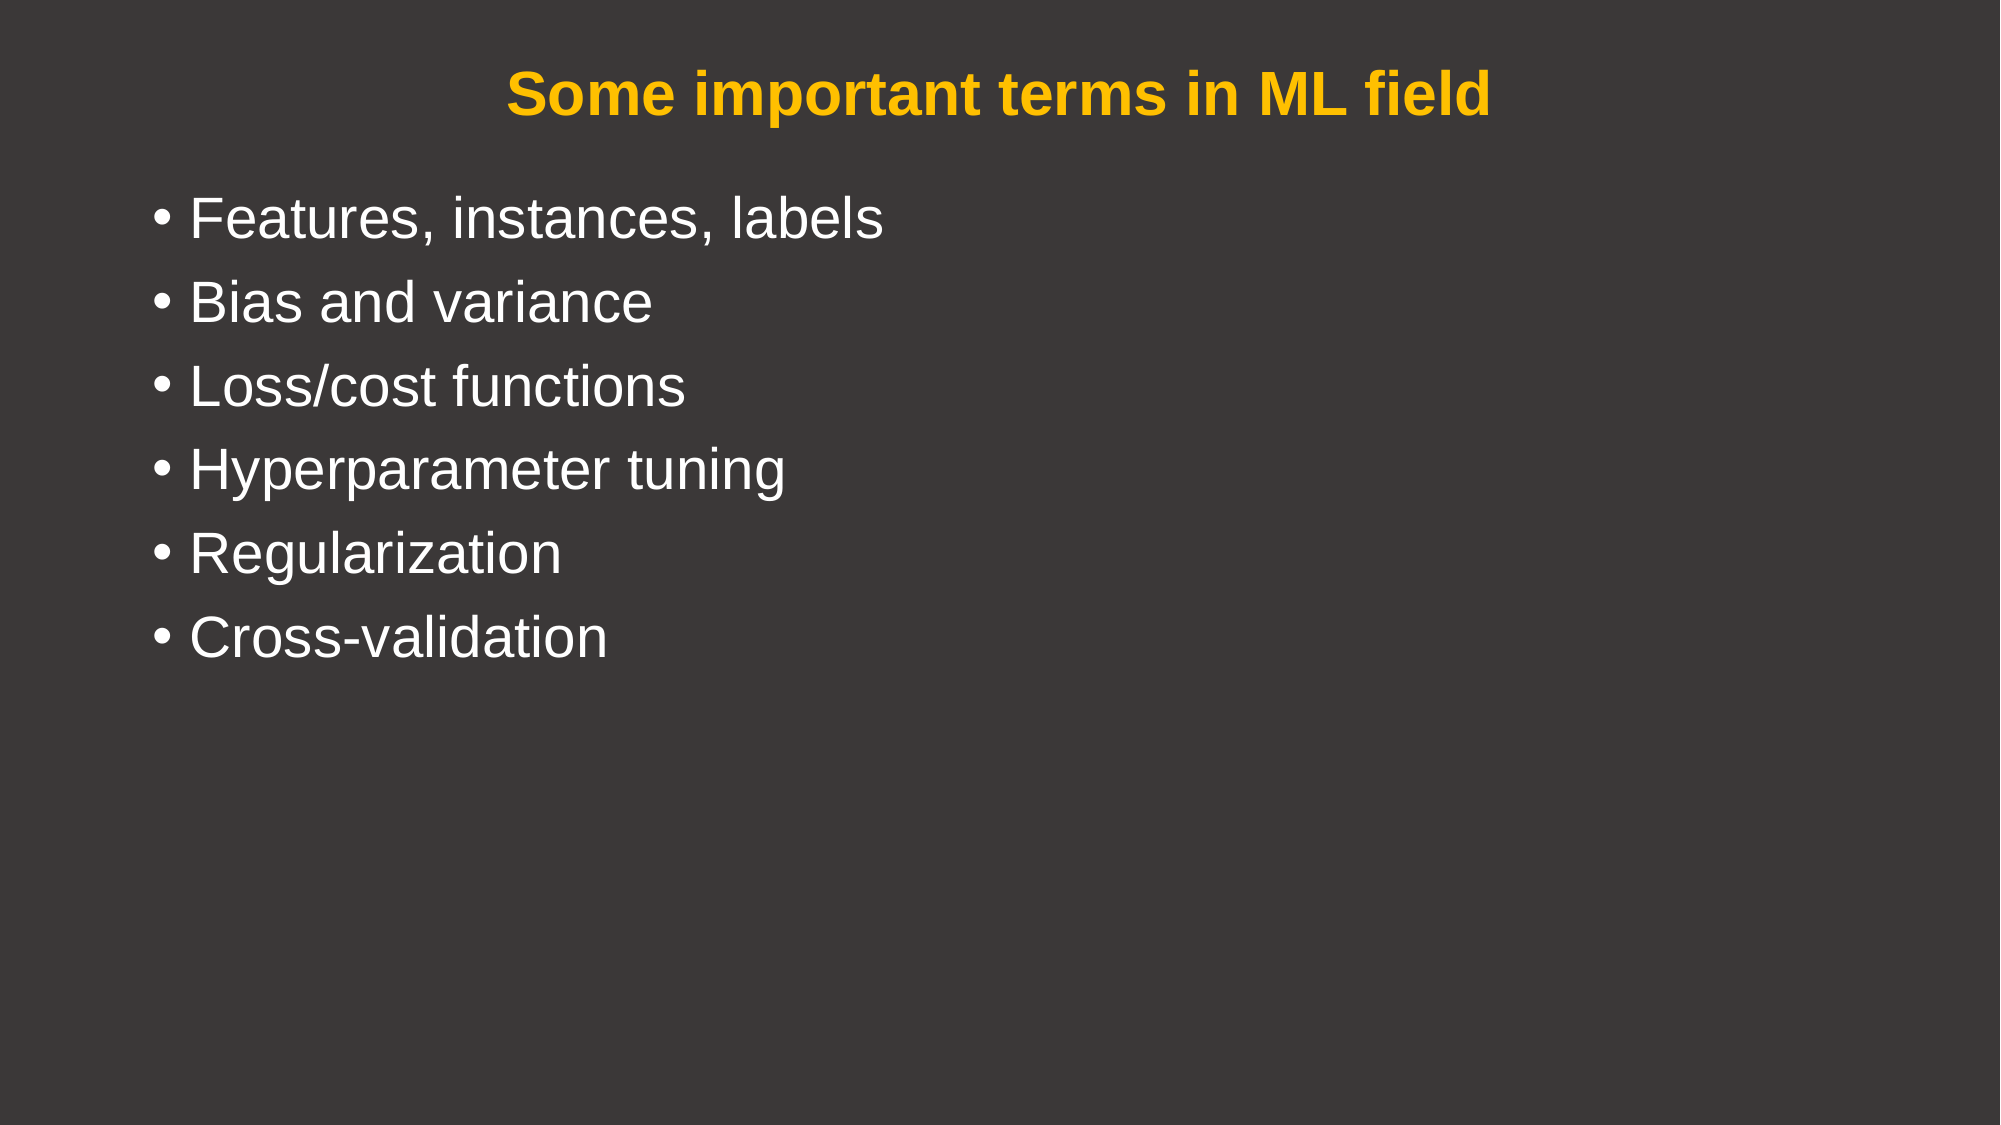

# Some important terms in ML field
Features, instances, labels
Bias and variance
Loss/cost functions
Hyperparameter tuning
Regularization
Cross-validation